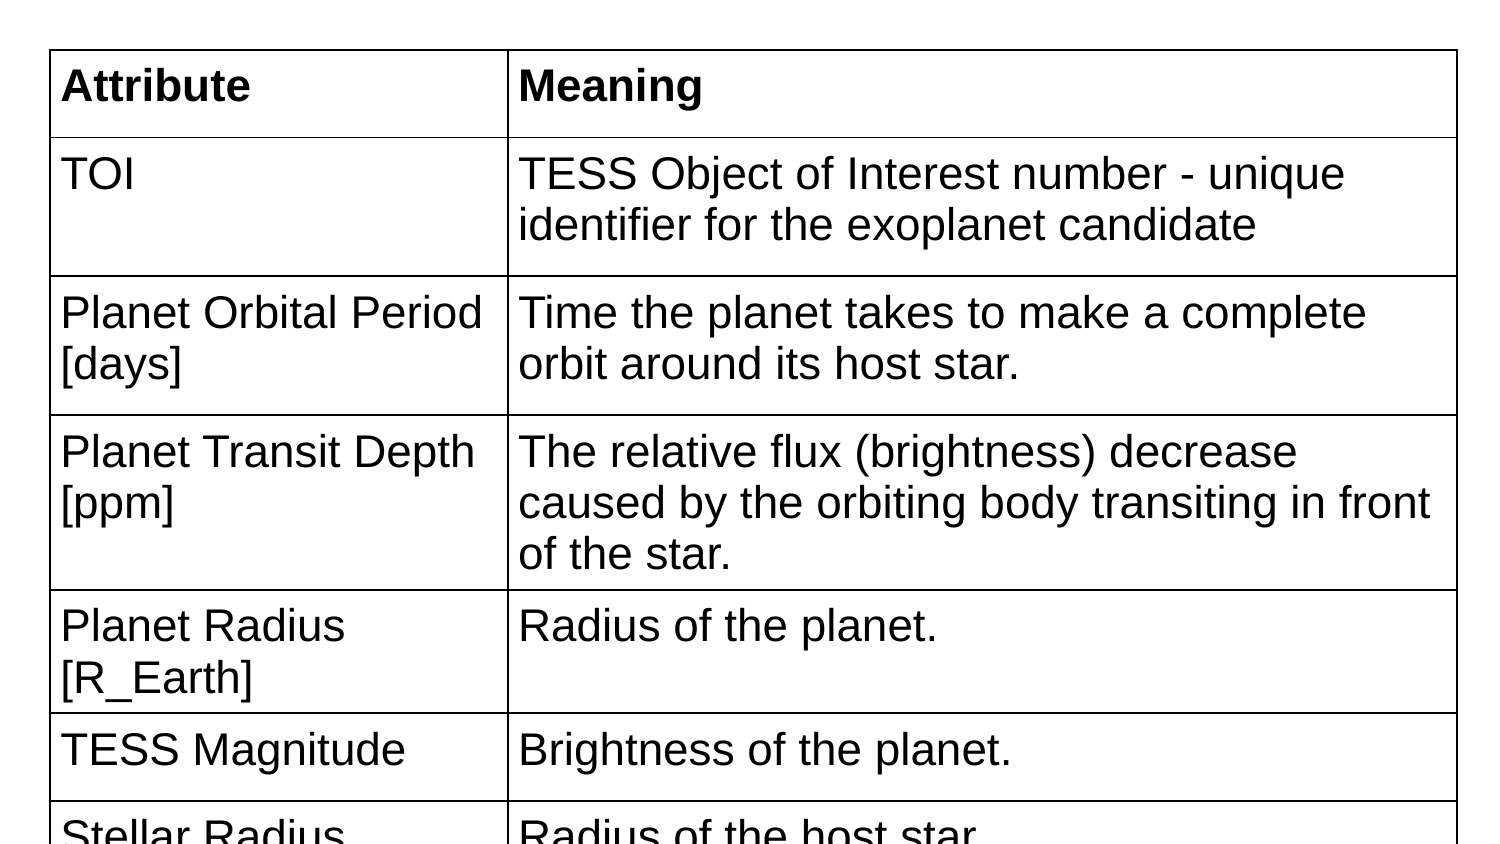

| Attribute | Meaning |
| --- | --- |
| TOI | TESS Object of Interest number - unique identifier for the exoplanet candidate |
| Planet Orbital Period [days] | Time the planet takes to make a complete orbit around its host star. |
| Planet Transit Depth [ppm] | The relative flux (brightness) decrease caused by the orbiting body transiting in front of the star. |
| Planet Radius [R\_Earth] | Radius of the planet. |
| TESS Magnitude | Brightness of the planet. |
| Stellar Radius [R\_Sun] | Radius of the host star. |